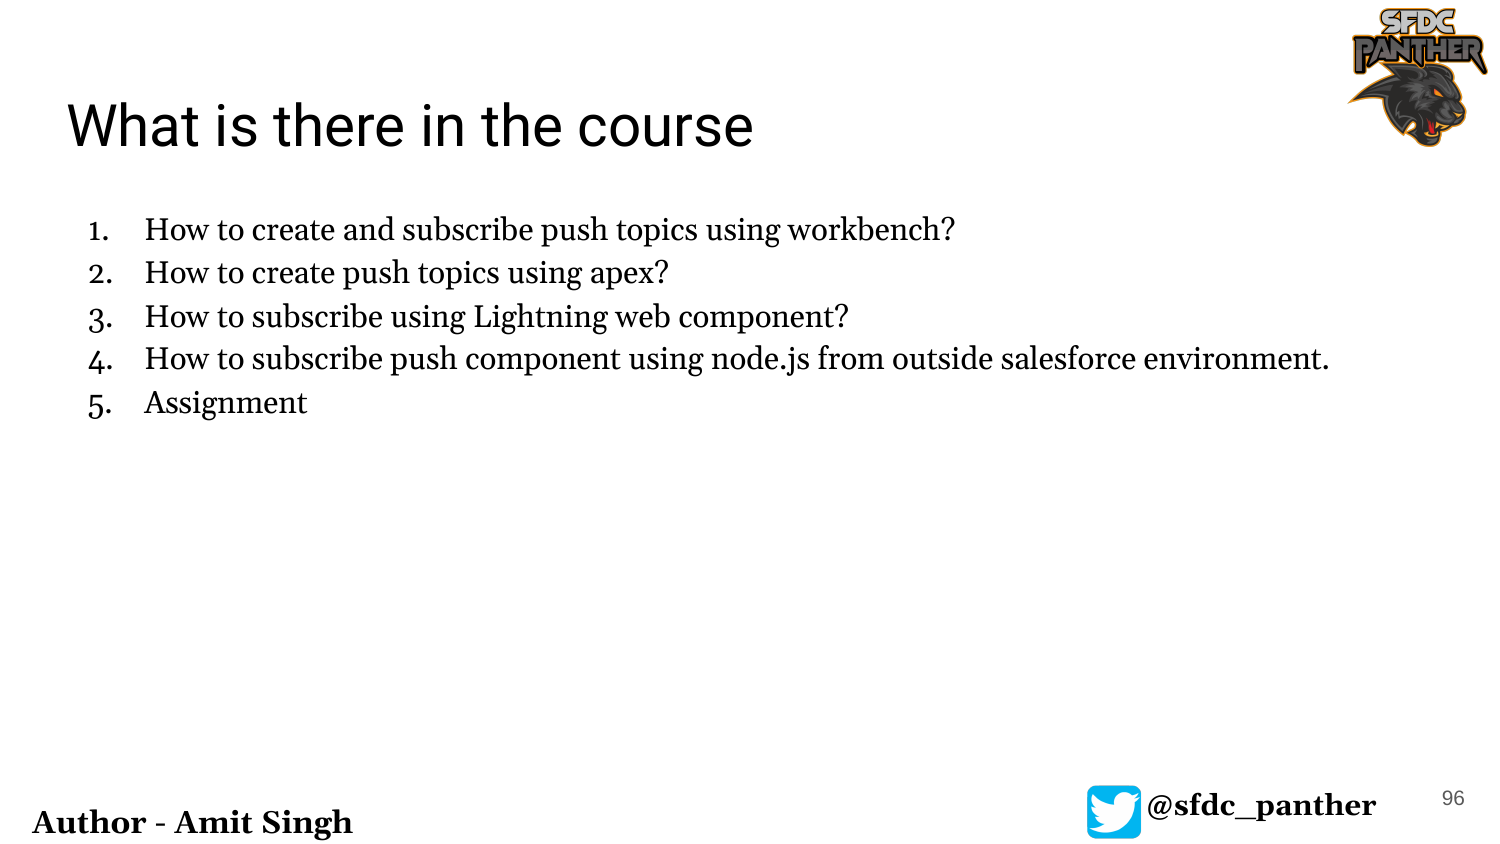

# What is there in the course
How to create and subscribe push topics using workbench?
How to create push topics using apex?
How to subscribe using Lightning web component?
How to subscribe push component using node.js from outside salesforce environment.
Assignment
96